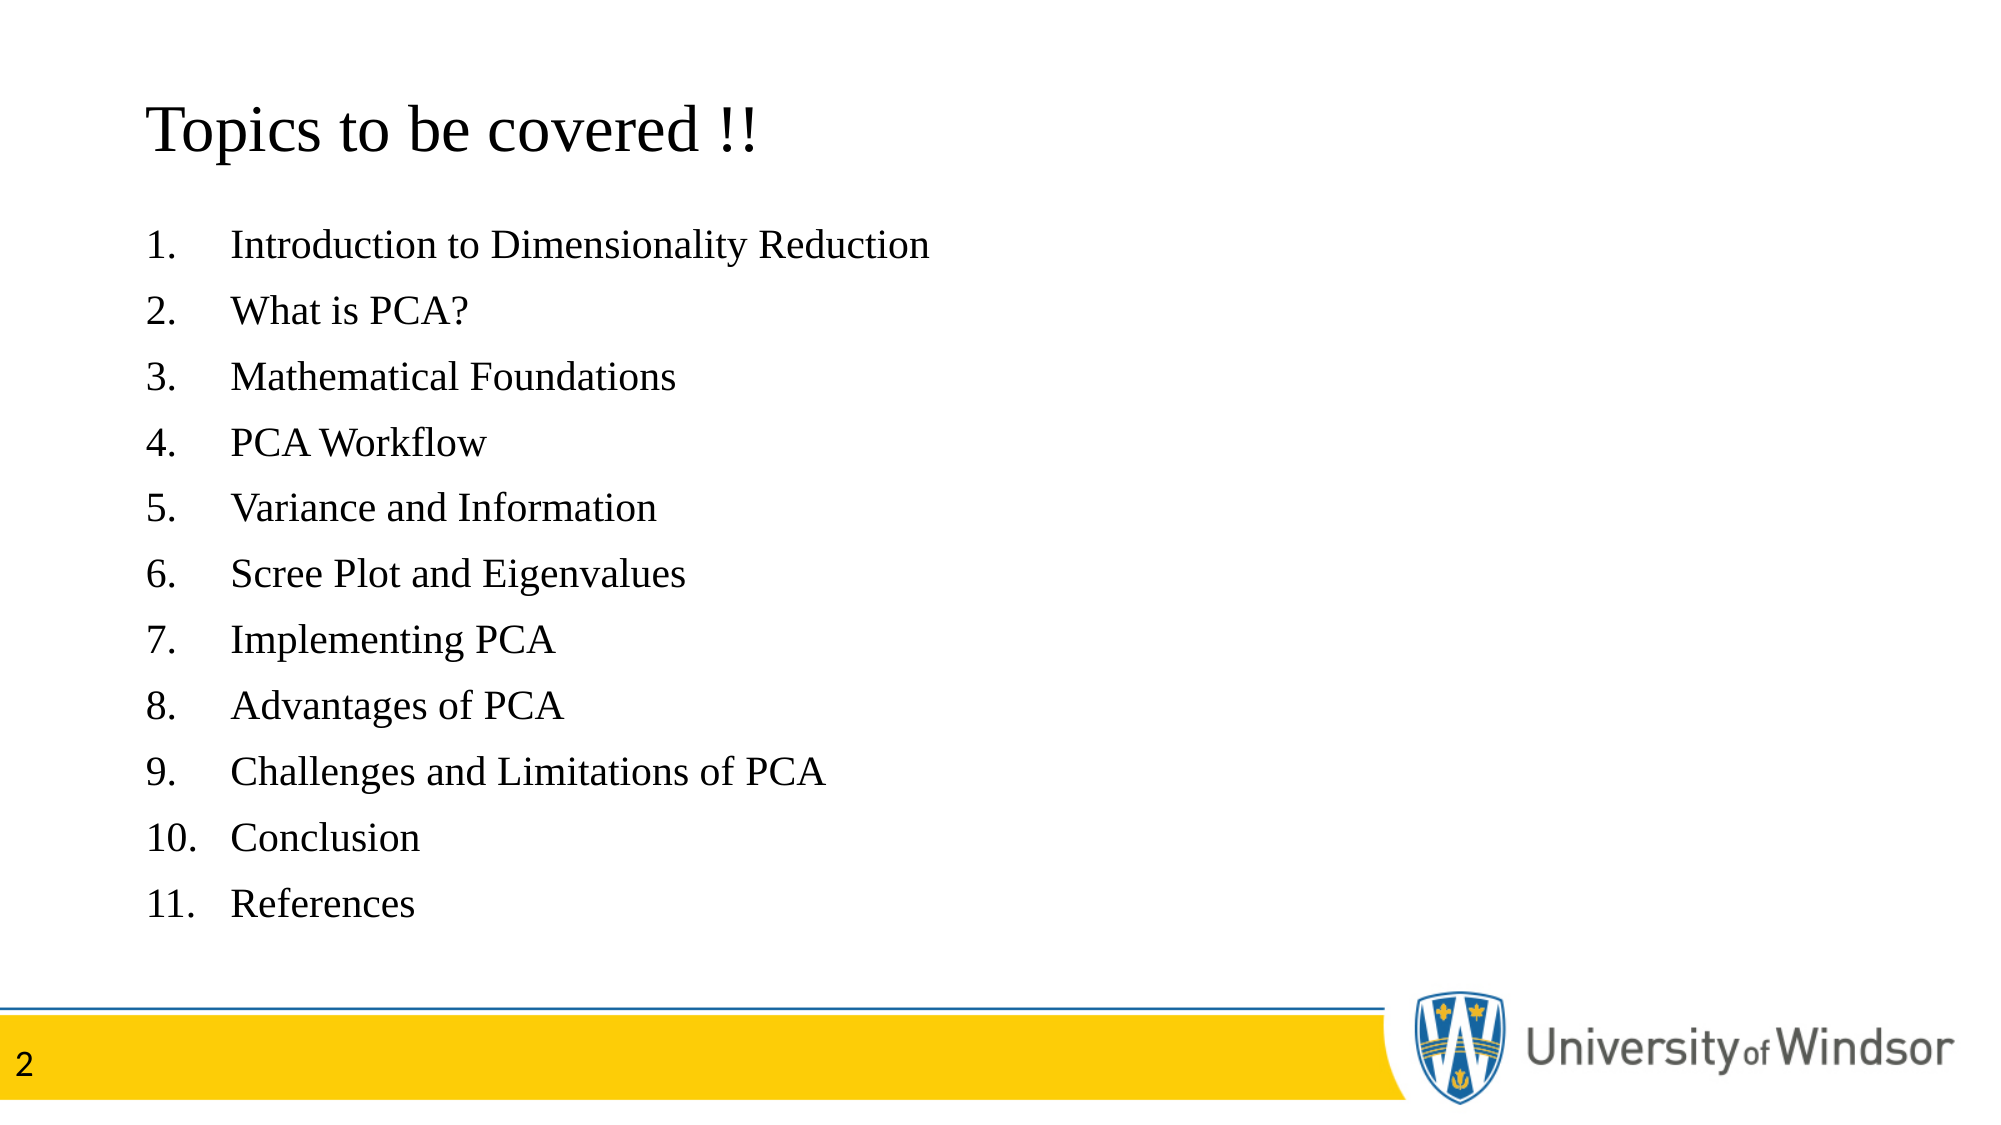

Topics to be covered !!
Introduction to Dimensionality Reduction
What is PCA?
Mathematical Foundations
PCA Workflow
Variance and Information
Scree Plot and Eigenvalues
Implementing PCA
Advantages of PCA
Challenges and Limitations of PCA
Conclusion
References
2